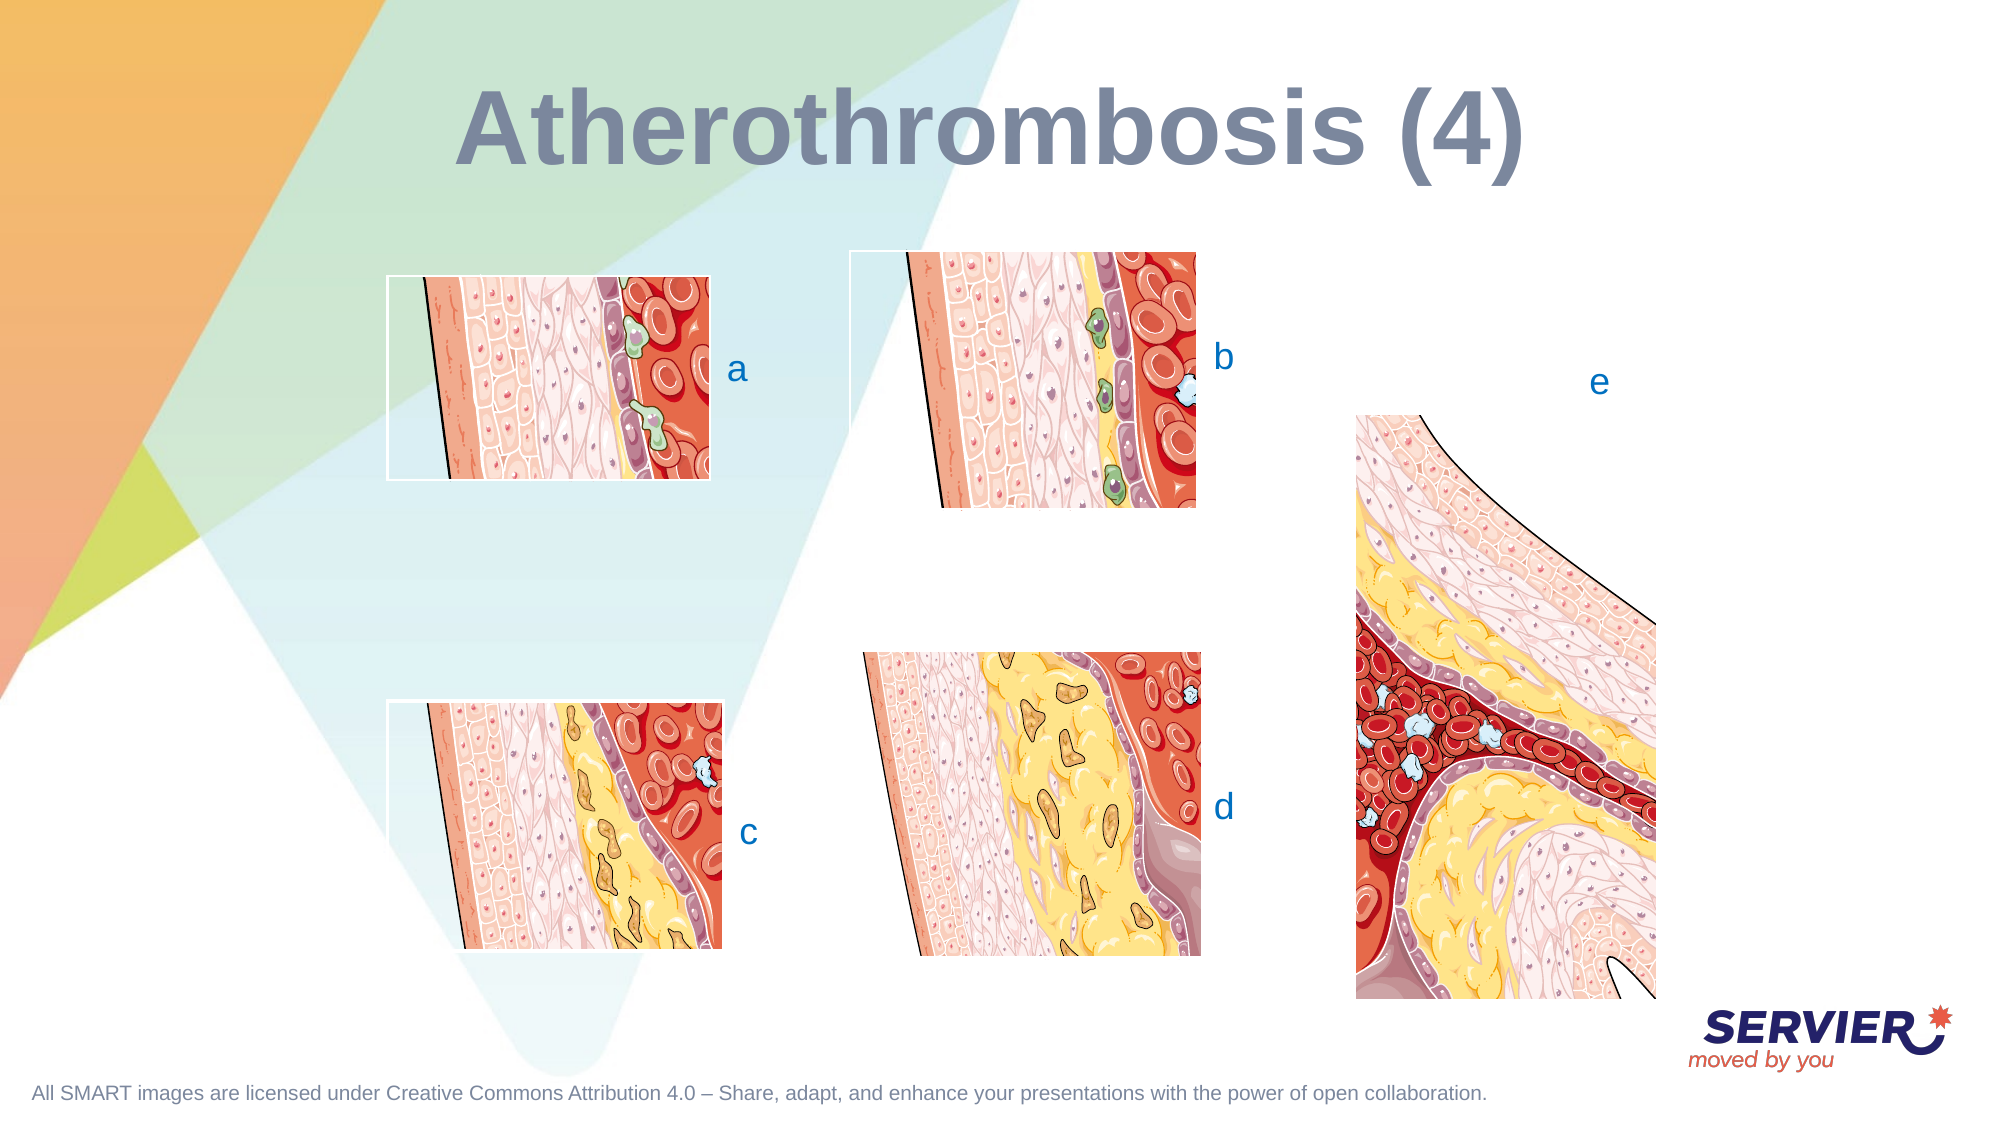

# Atherothrombosis (4)

b
a
e

d
c